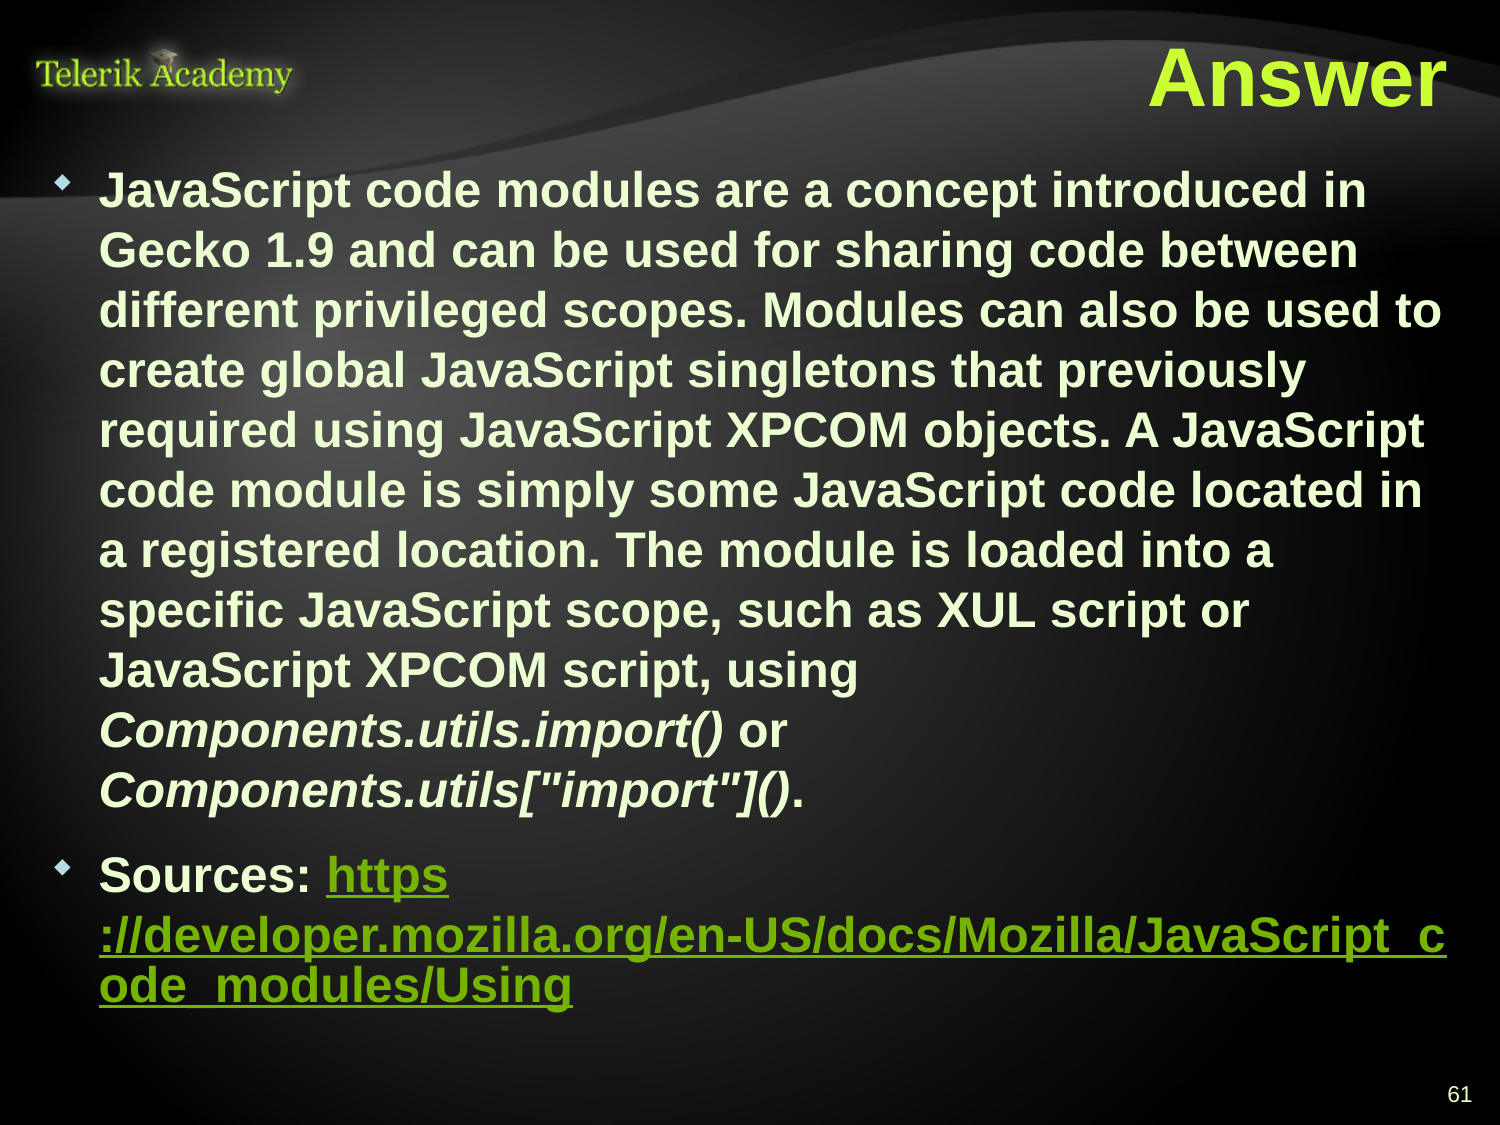

# Answer
JavaScript code modules are a concept introduced in Gecko 1.9 and can be used for sharing code between different privileged scopes. Modules can also be used to create global JavaScript singletons that previously required using JavaScript XPCOM objects. A JavaScript code module is simply some JavaScript code located in a registered location. The module is loaded into a specific JavaScript scope, such as XUL script or JavaScript XPCOM script, using Components.utils.import() or Components.utils["import"]().
Sources: https://developer.mozilla.org/en-US/docs/Mozilla/JavaScript_code_modules/Using
61